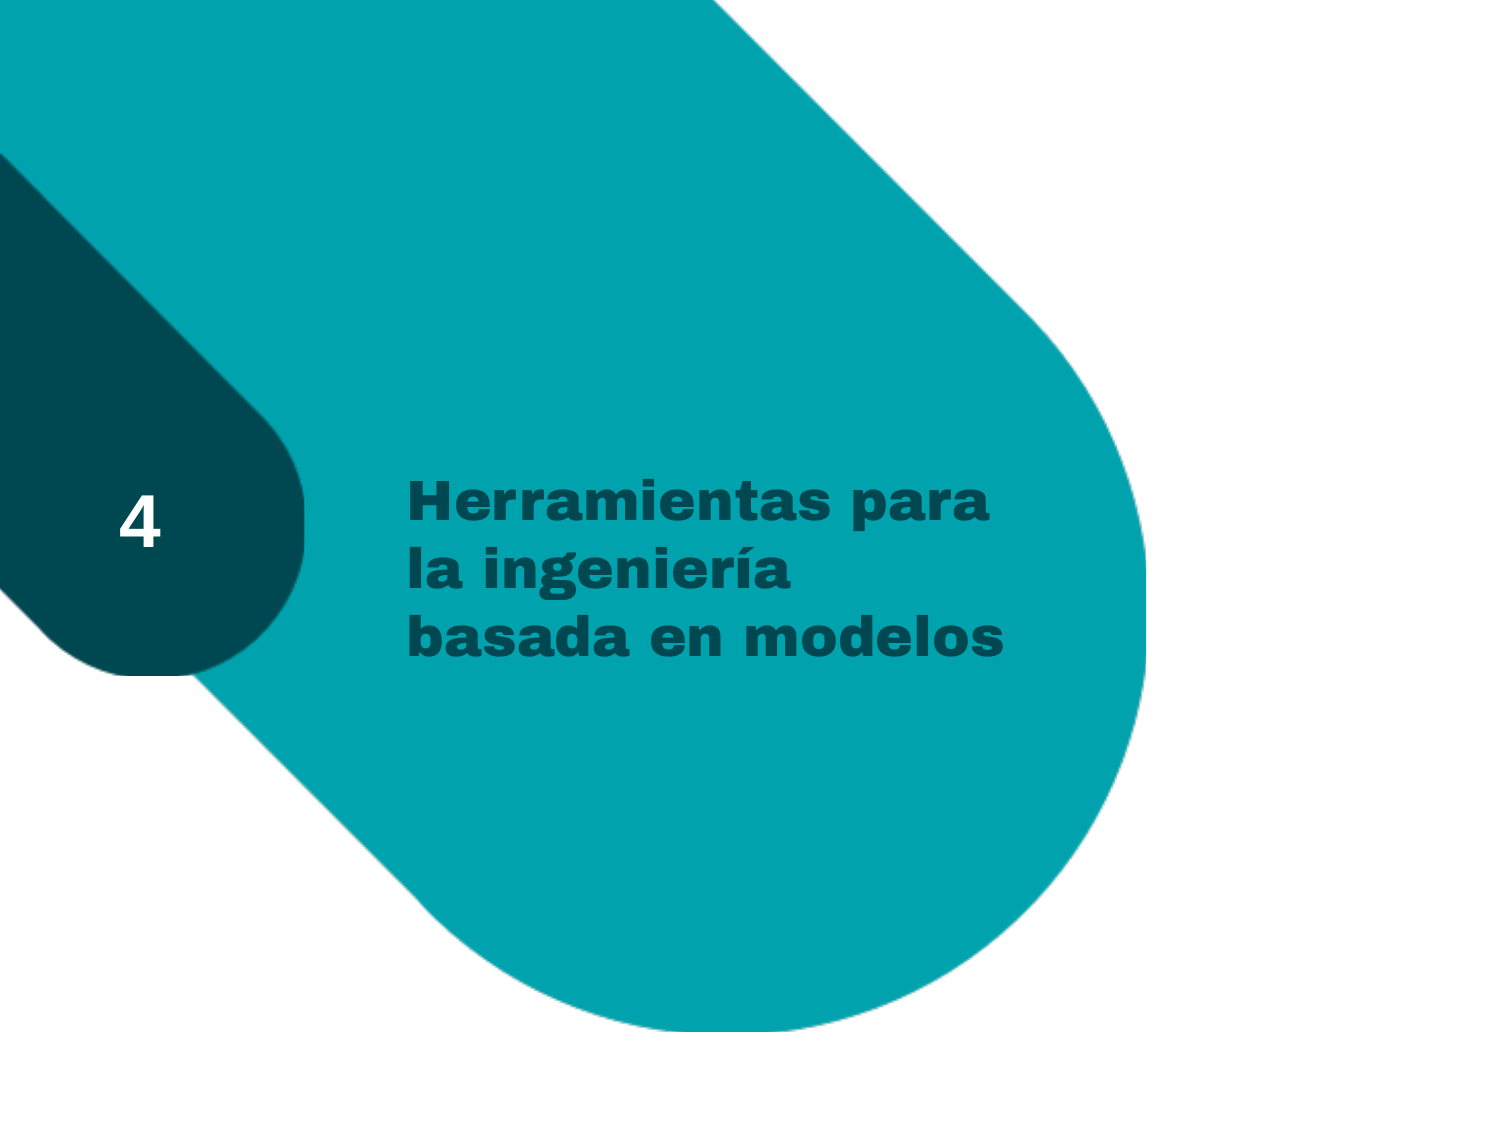

# Herramientas para la ingeniería basada en modelos
4